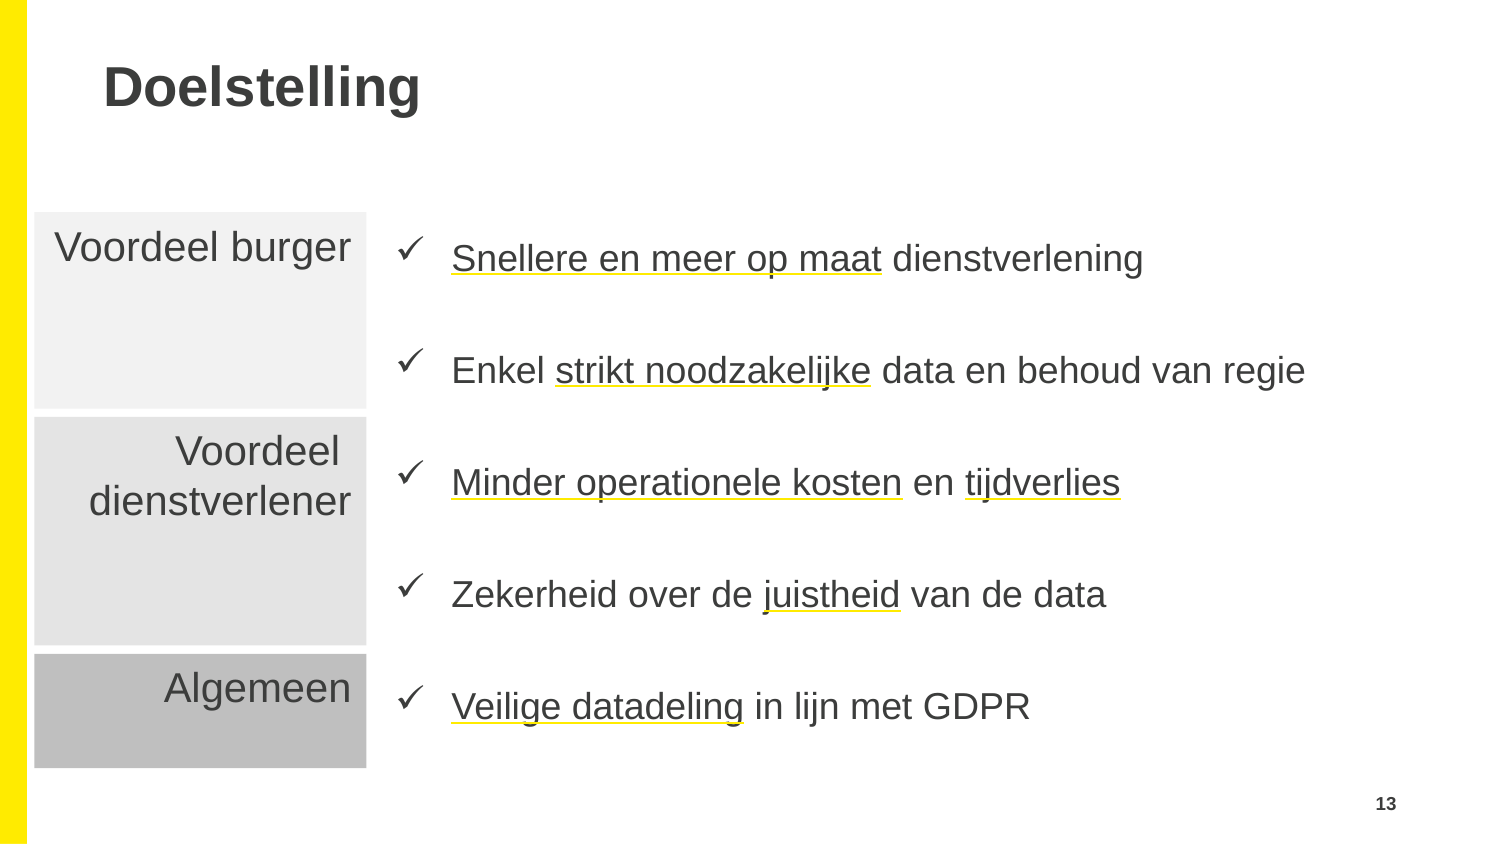

# Doelstelling
Voordeel burger
Snellere en meer op maat dienstverlening

Enkel strikt noodzakelijke data en behoud van regie

Minder operationele kosten en tijdverlies

Zekerheid over de juistheid van de data

Veilige datadeling in lijn met GDPR
Voordeel
dienstverlener
Algemeen
13